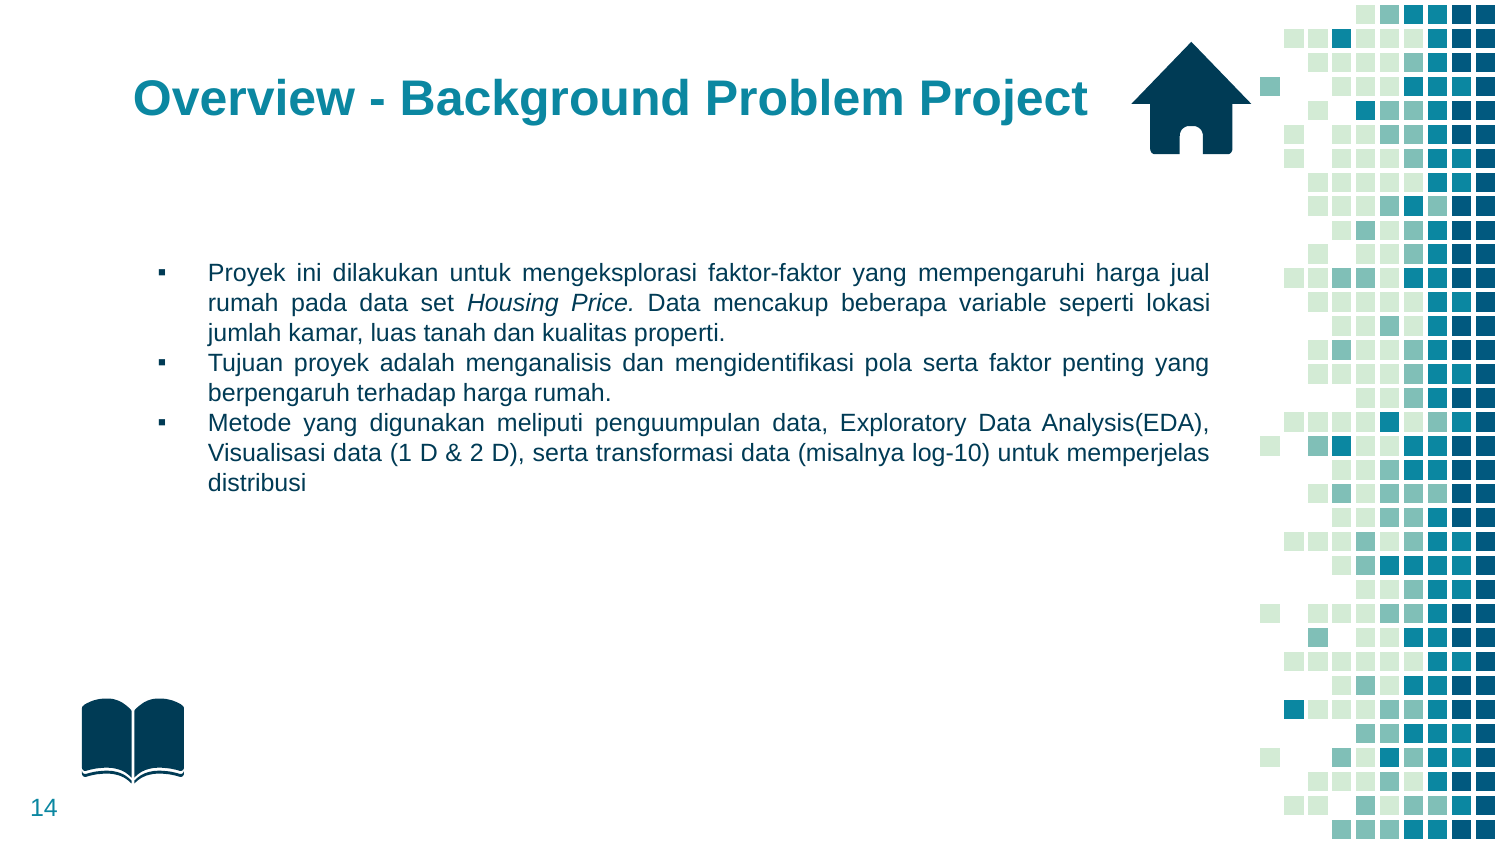

# Overview - Background Problem Project
Proyek ini dilakukan untuk mengeksplorasi faktor-faktor yang mempengaruhi harga jual rumah pada data set Housing Price. Data mencakup beberapa variable seperti lokasi jumlah kamar, luas tanah dan kualitas properti.
Tujuan proyek adalah menganalisis dan mengidentifikasi pola serta faktor penting yang berpengaruh terhadap harga rumah.
Metode yang digunakan meliputi penguumpulan data, Exploratory Data Analysis(EDA), Visualisasi data (1 D & 2 D), serta transformasi data (misalnya log-10) untuk memperjelas distribusi

14